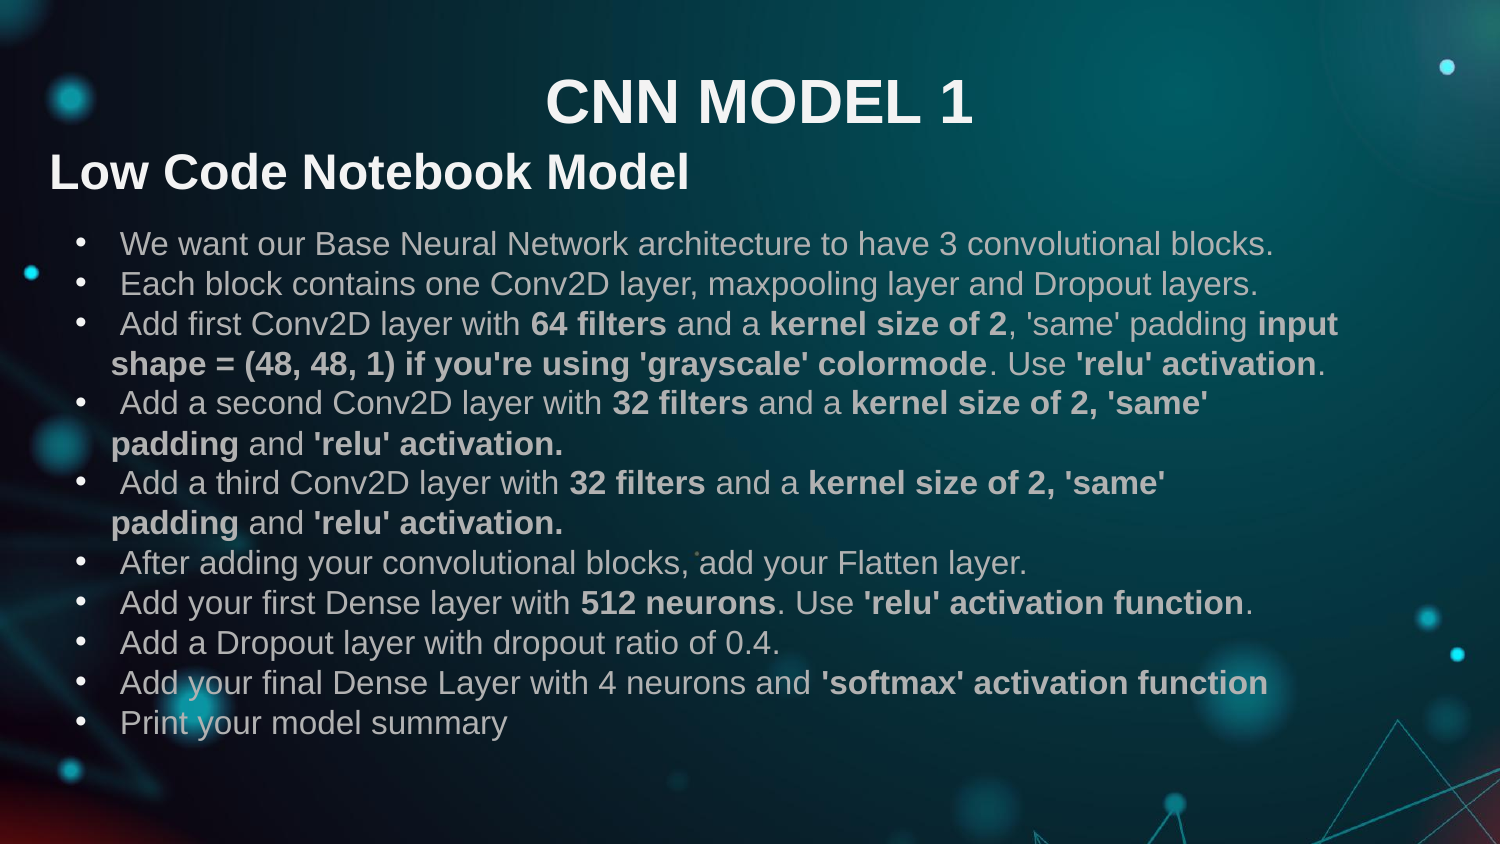

# CNN MODEL 1
Low Code Notebook Model
 We want our Base Neural Network architecture to have 3 convolutional blocks.
 Each block contains one Conv2D layer, maxpooling layer and Dropout layers.
 Add first Conv2D layer with 64 filters and a kernel size of 2, 'same' padding input shape = (48, 48, 1) if you're using 'grayscale' colormode. Use 'relu' activation.
 Add a second Conv2D layer with 32 filters and a kernel size of 2, 'same' padding and 'relu' activation.
 Add a third Conv2D layer with 32 filters and a kernel size of 2, 'same' padding and 'relu' activation.
 After adding your convolutional blocks, add your Flatten layer.
 Add your first Dense layer with 512 neurons. Use 'relu' activation function.
 Add a Dropout layer with dropout ratio of 0.4.
 Add your final Dense Layer with 4 neurons and 'softmax' activation function
 Print your model summary